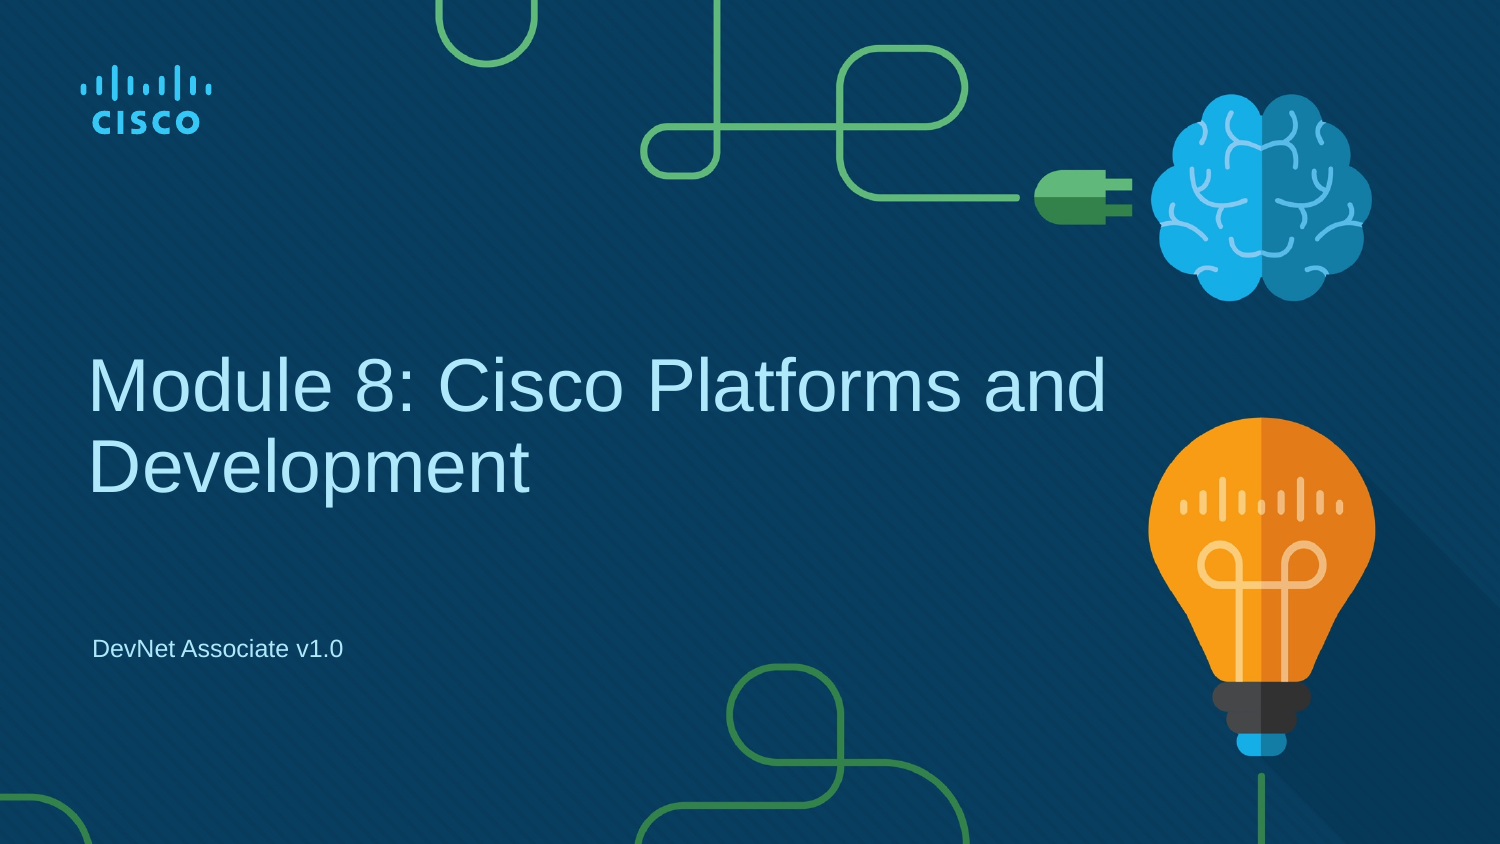

# Module 8: Cisco Platforms and Development
DevNet Associate v1.0